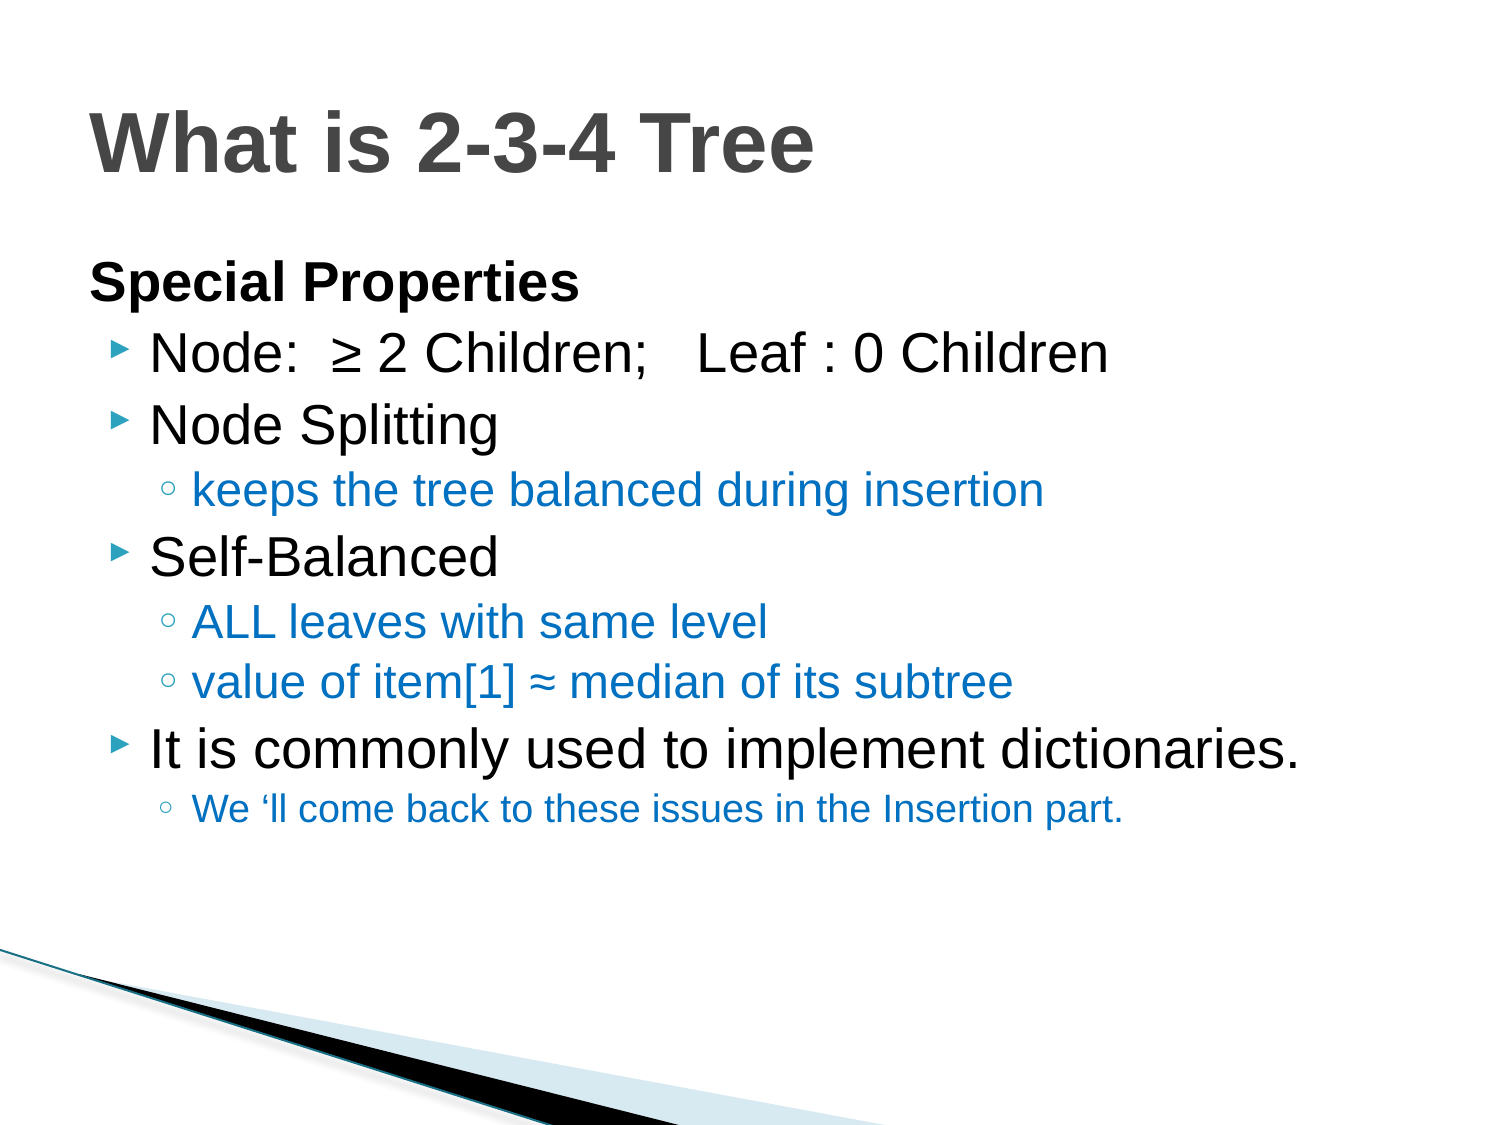

# What is 2-3-4 Tree
Special Properties
Node:  ≥ 2 Children;   Leaf : 0 Children
Node Splitting
keeps the tree balanced during insertion
Self-Balanced
ALL leaves with same level
value of item[1] ≈ median of its subtree
It is commonly used to implement dictionaries.
We ‘ll come back to these issues in the Insertion part.